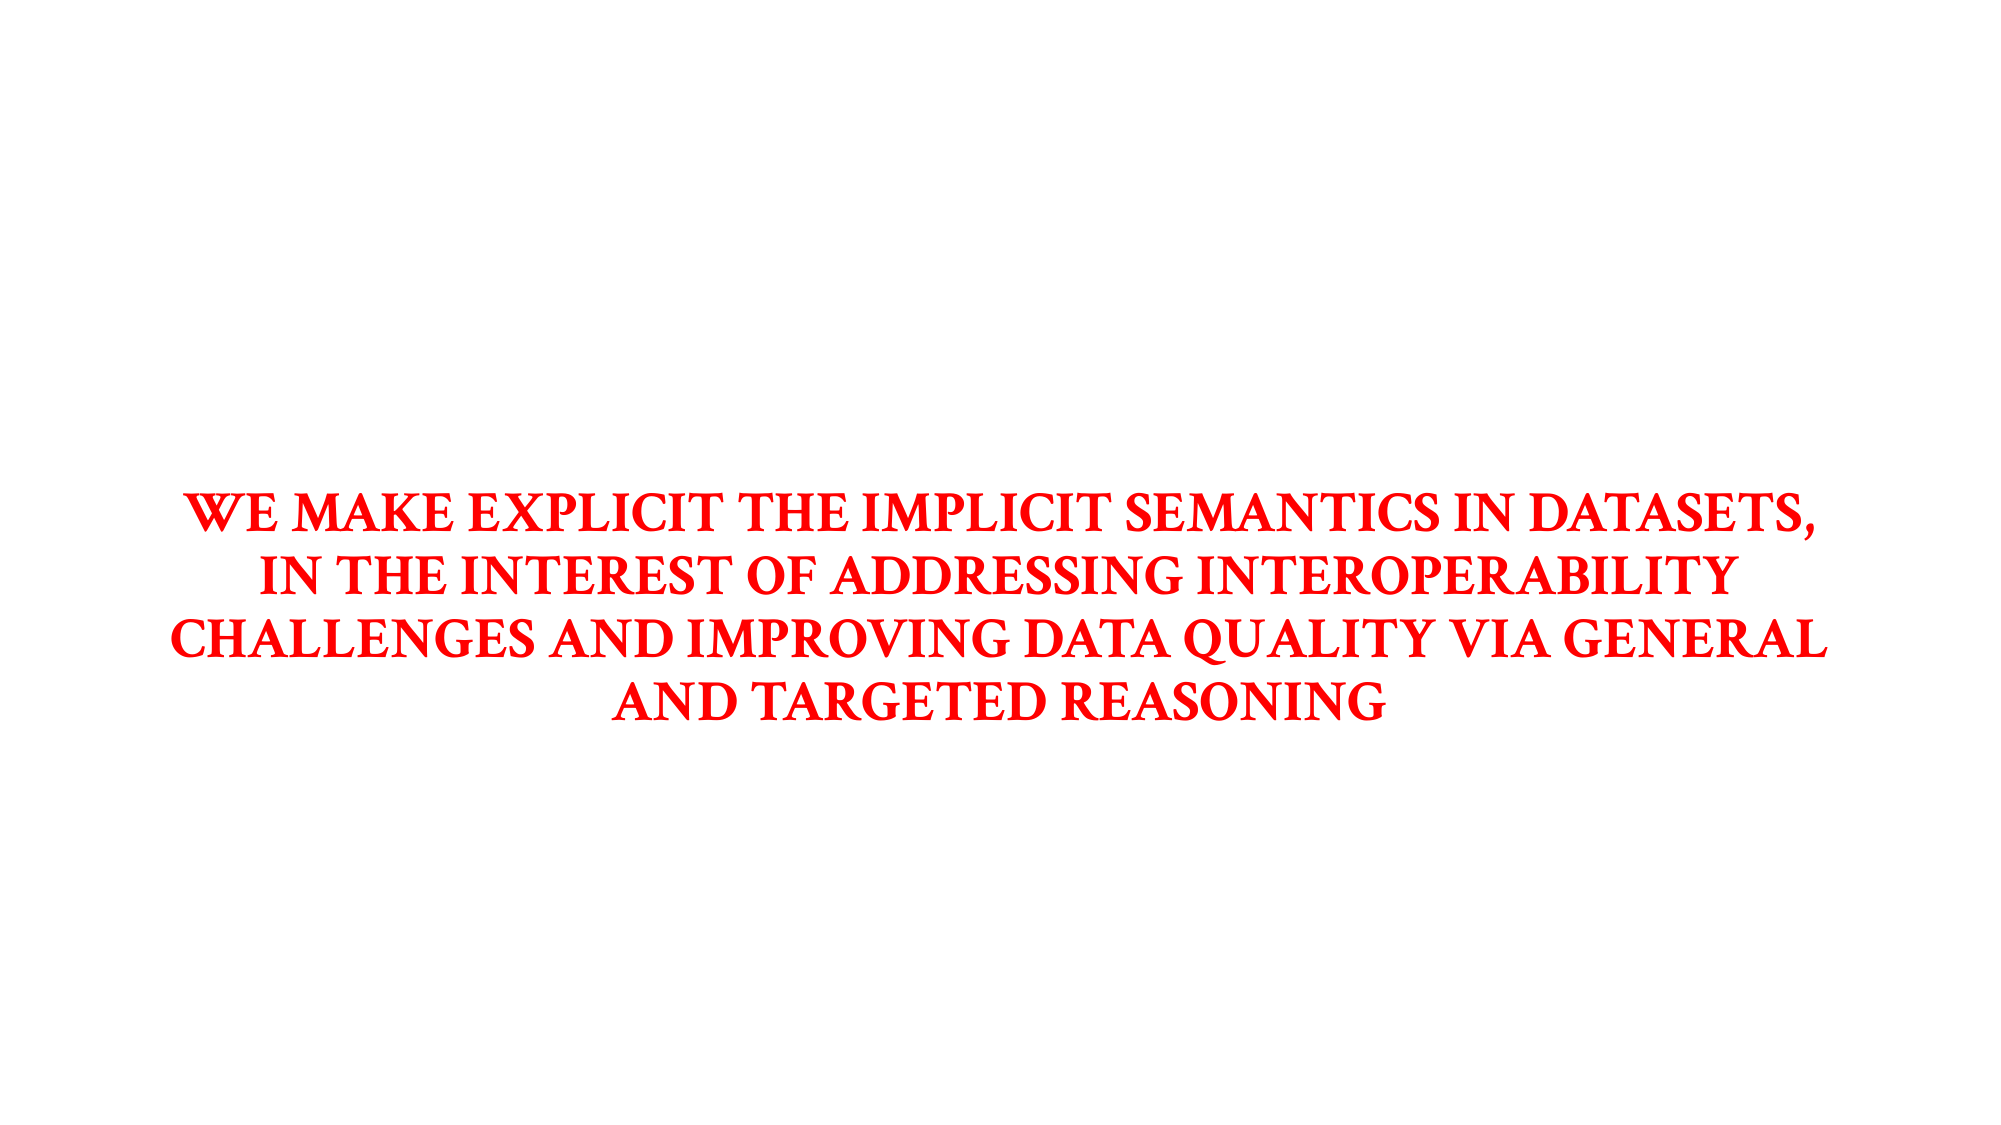

WE MAKE EXPLICIT THE IMPLICIT SEMANTICS IN DATASETS, IN THE INTEREST OF ADDRESSING INTEROPERABILITY CHALLENGES AND IMPROVING DATA QUALITY VIA GENERAL AND TARGETED REASONING